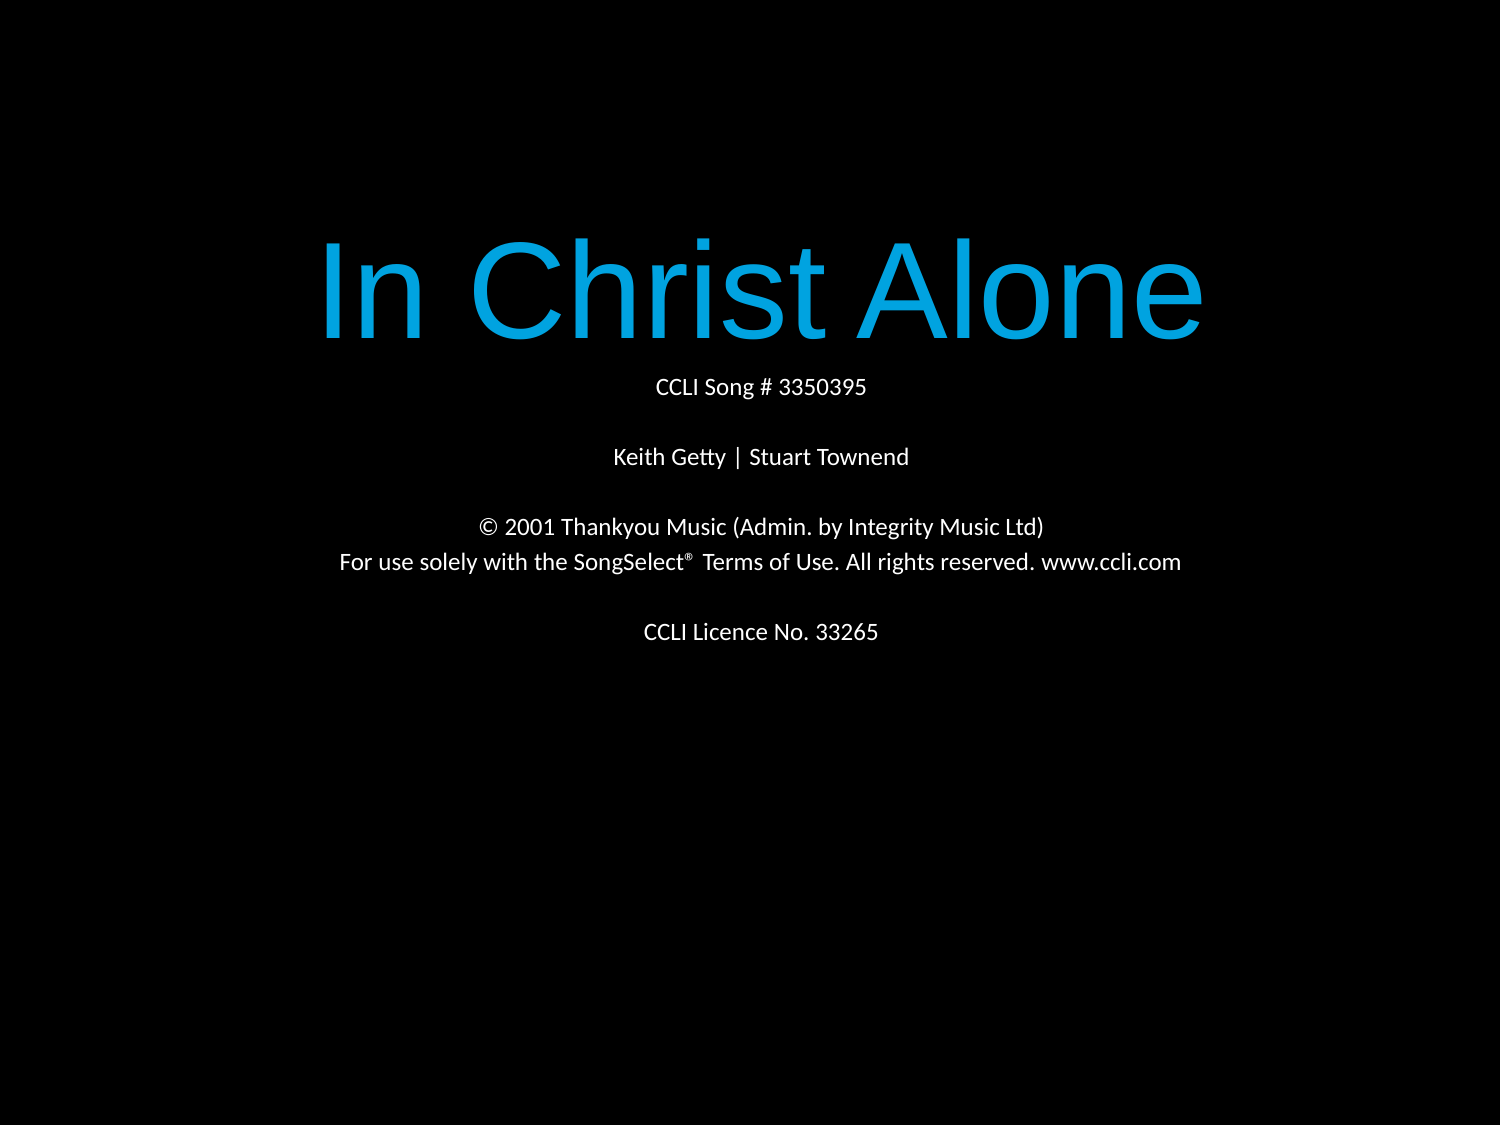

In Christ Alone
CCLI Song # 3350395

Keith Getty | Stuart Townend

© 2001 Thankyou Music (Admin. by Integrity Music Ltd)
For use solely with the SongSelect® Terms of Use. All rights reserved. www.ccli.com

CCLI Licence No. 33265